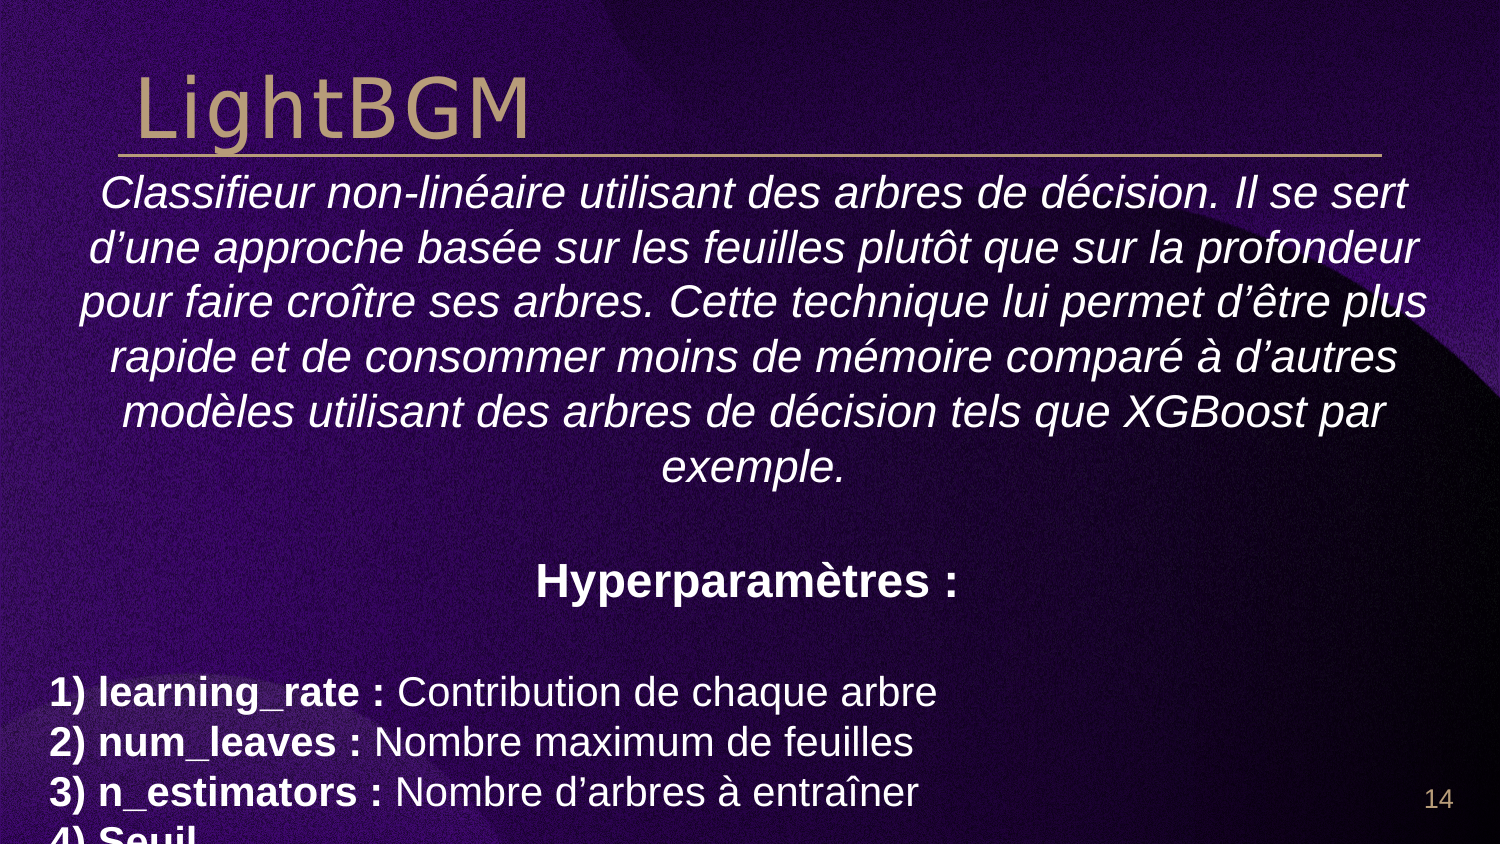

# LightBGM

Classifieur non-linéaire utilisant des arbres de décision. Il se sert d’une approche basée sur les feuilles plutôt que sur la profondeur pour faire croître ses arbres. Cette technique lui permet d’être plus rapide et de consommer moins de mémoire comparé à d’autres modèles utilisant des arbres de décision tels que XGBoost par exemple.

Hyperparamètres :

1) learning_rate : Contribution de chaque arbre
2) num_leaves : Nombre maximum de feuilles
3) n_estimators : Nombre d’arbres à entraîner
4) Seuil

14